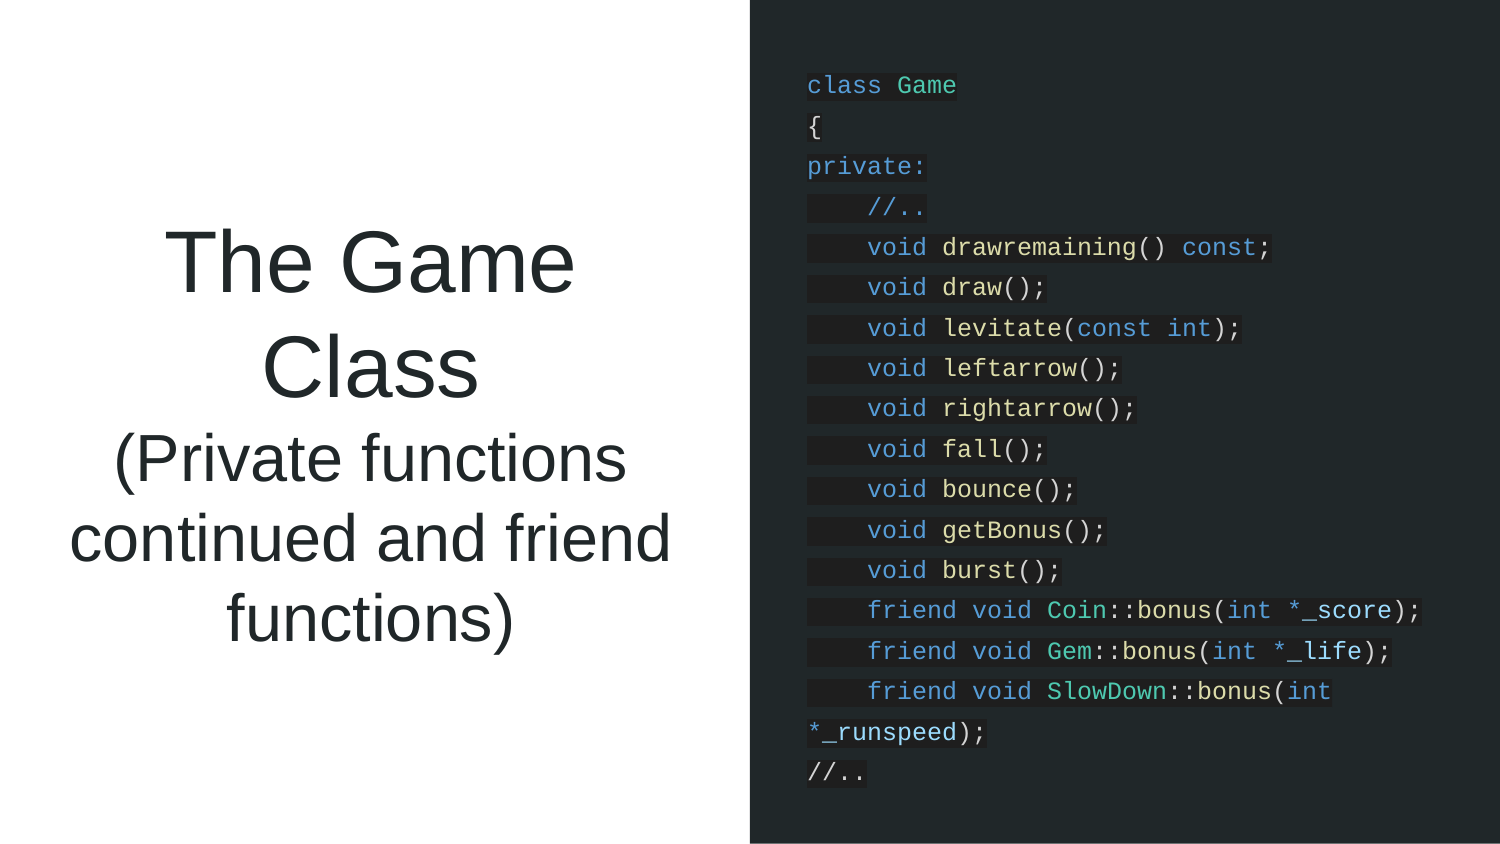

class Game
{
private:
    //..
    void drawremaining() const;
    void draw();
    void levitate(const int);
    void leftarrow();
    void rightarrow();
    void fall();
    void bounce();
    void getBonus();
    void burst();
    friend void Coin::bonus(int *_score);
    friend void Gem::bonus(int *_life);
    friend void SlowDown::bonus(int *_runspeed);
//..
# The Game Class
(Private functions continued and friend functions)